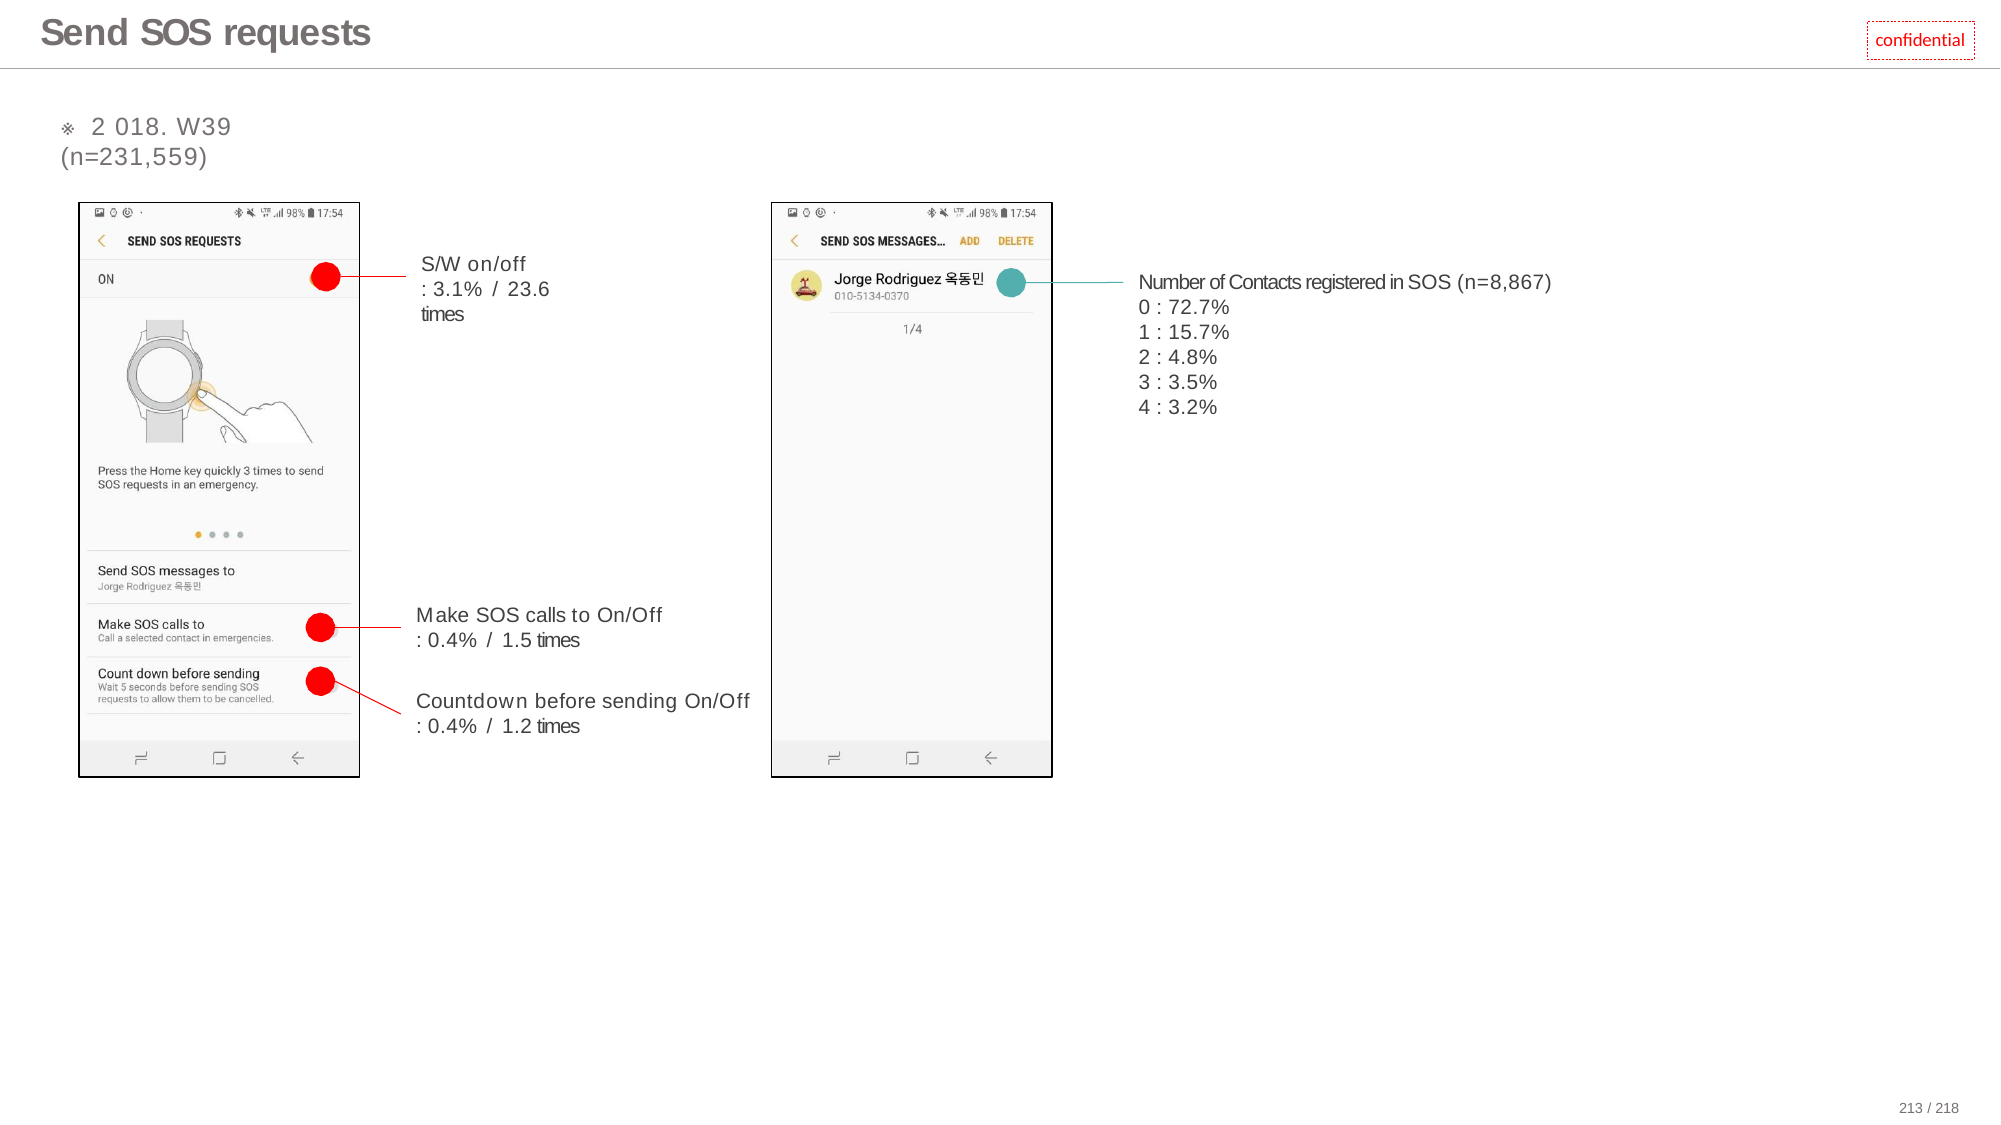

# Send SOS requests
confidential
※2018. W39 (n=231,559)

S/W on/off
: 3.1% / 23.6 times

Number of Contacts registered in SOS (n=8,867)
0 : 72.7%
1 : 15.7%
2 : 4.8%
3 : 3.5%
4 : 3.2%

Make SOS calls to On/Off
: 0.4% / 1.5 times

Countdown before sending On/Off
: 0.4% / 1.2 times

213 / 218